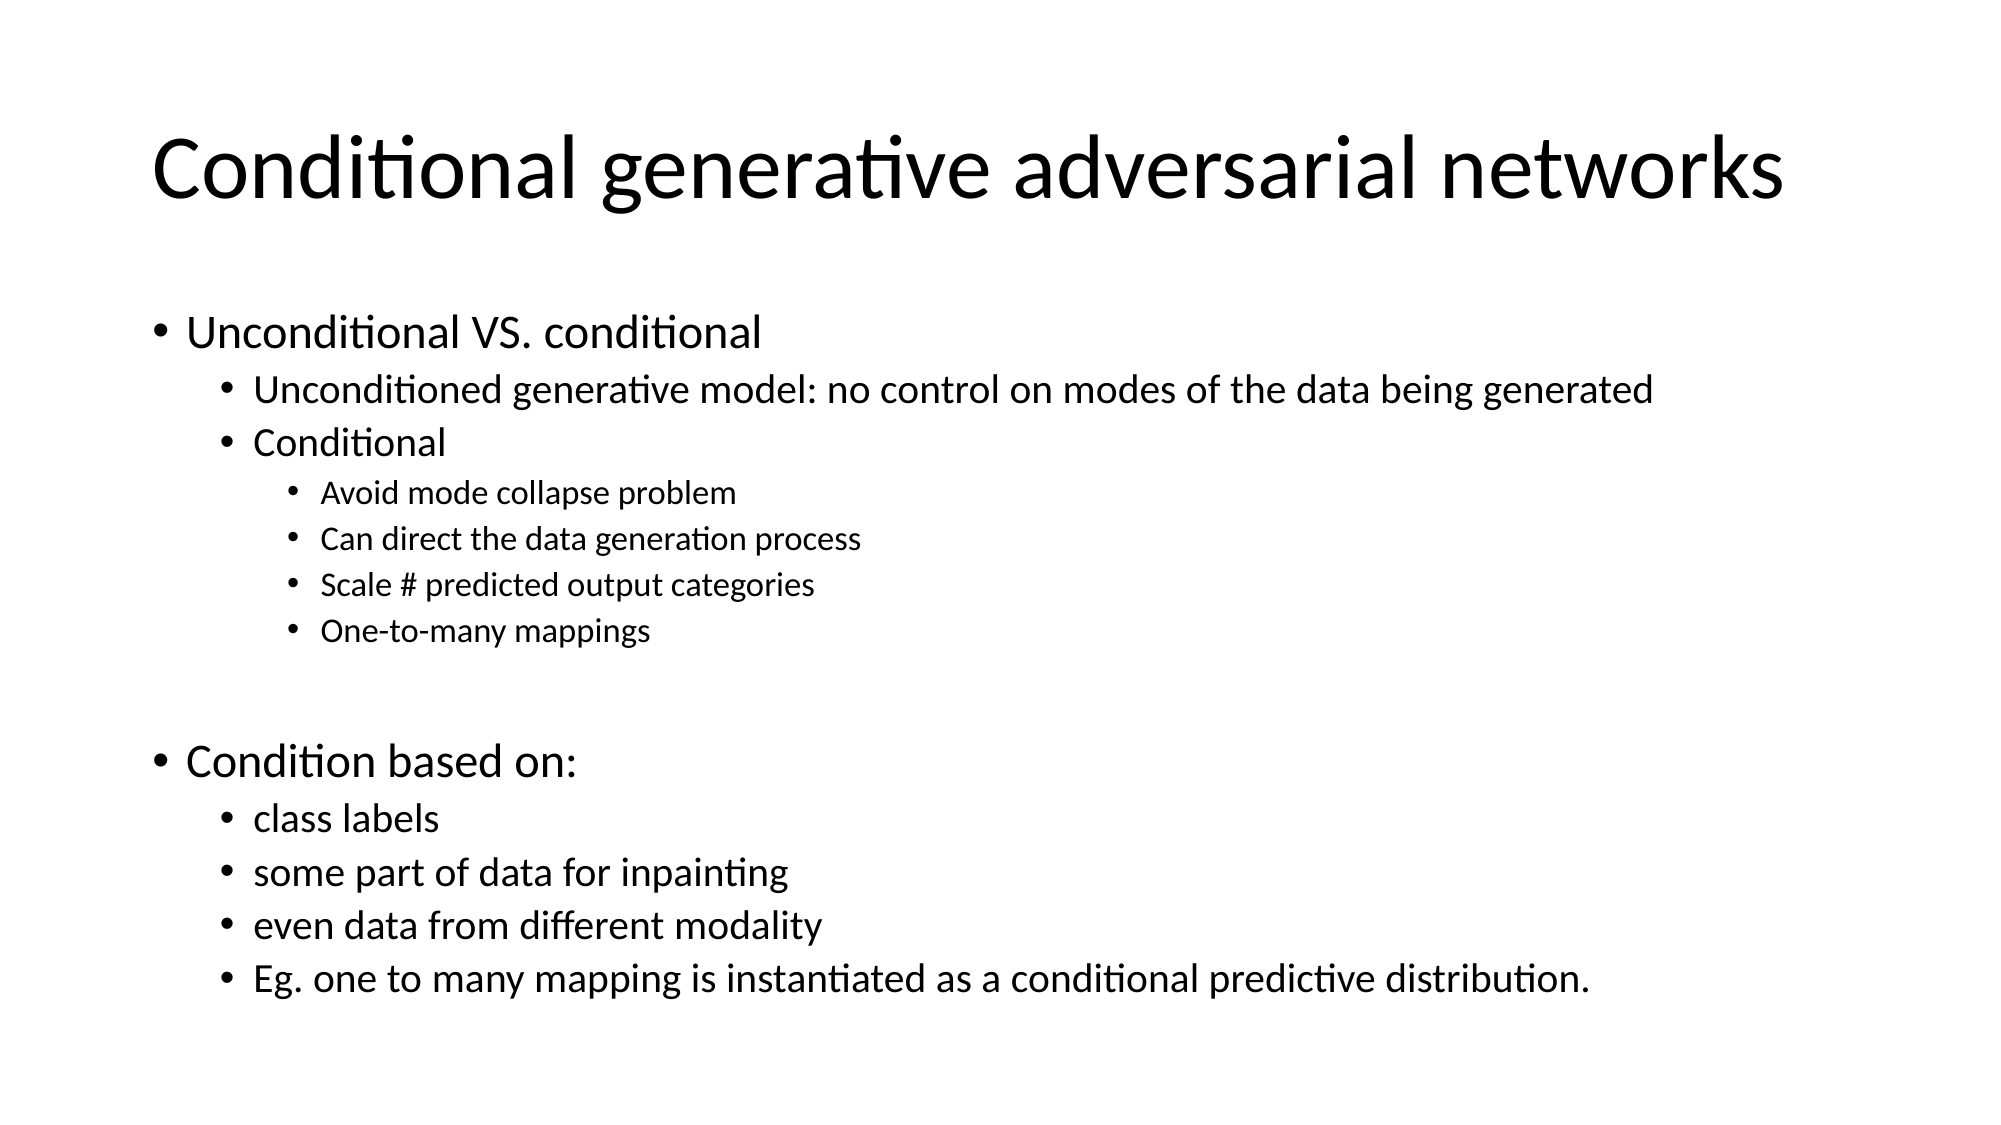

# Conditional generative adversarial networks
Unconditional VS. conditional
Unconditioned generative model: no control on modes of the data being generated
Conditional
Avoid mode collapse problem
Can direct the data generation process
Scale # predicted output categories
One-to-many mappings

Condition based on:
class labels
some part of data for inpainting
even data from different modality
Eg. one to many mapping is instantiated as a conditional predictive distribution.